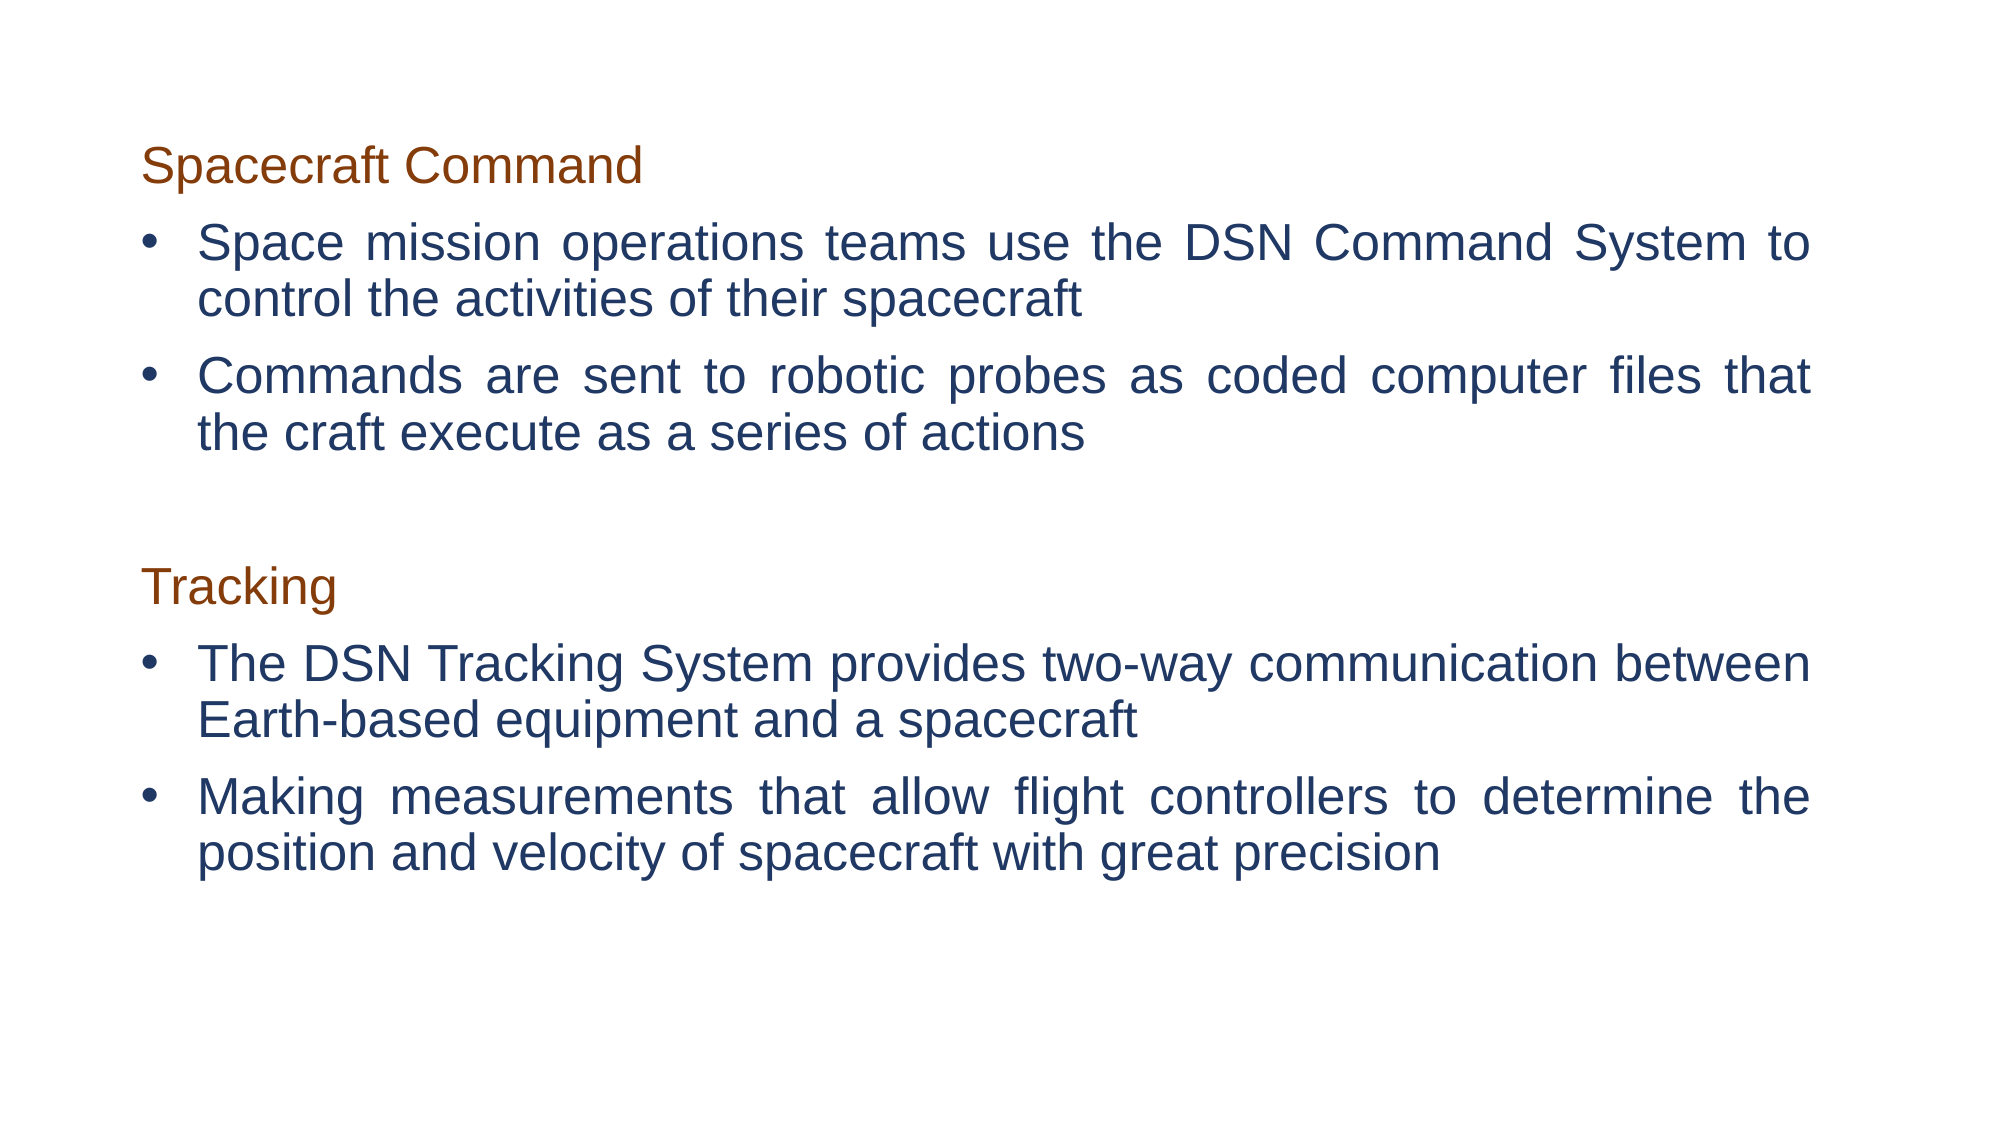

Spacecraft Command
Space mission operations teams use the DSN Command System to control the activities of their spacecraft
Commands are sent to robotic probes as coded computer files that the craft execute as a series of actions

Tracking
The DSN Tracking System provides two-way communication between Earth-based equipment and a spacecraft
Making measurements that allow flight controllers to determine the position and velocity of spacecraft with great precision